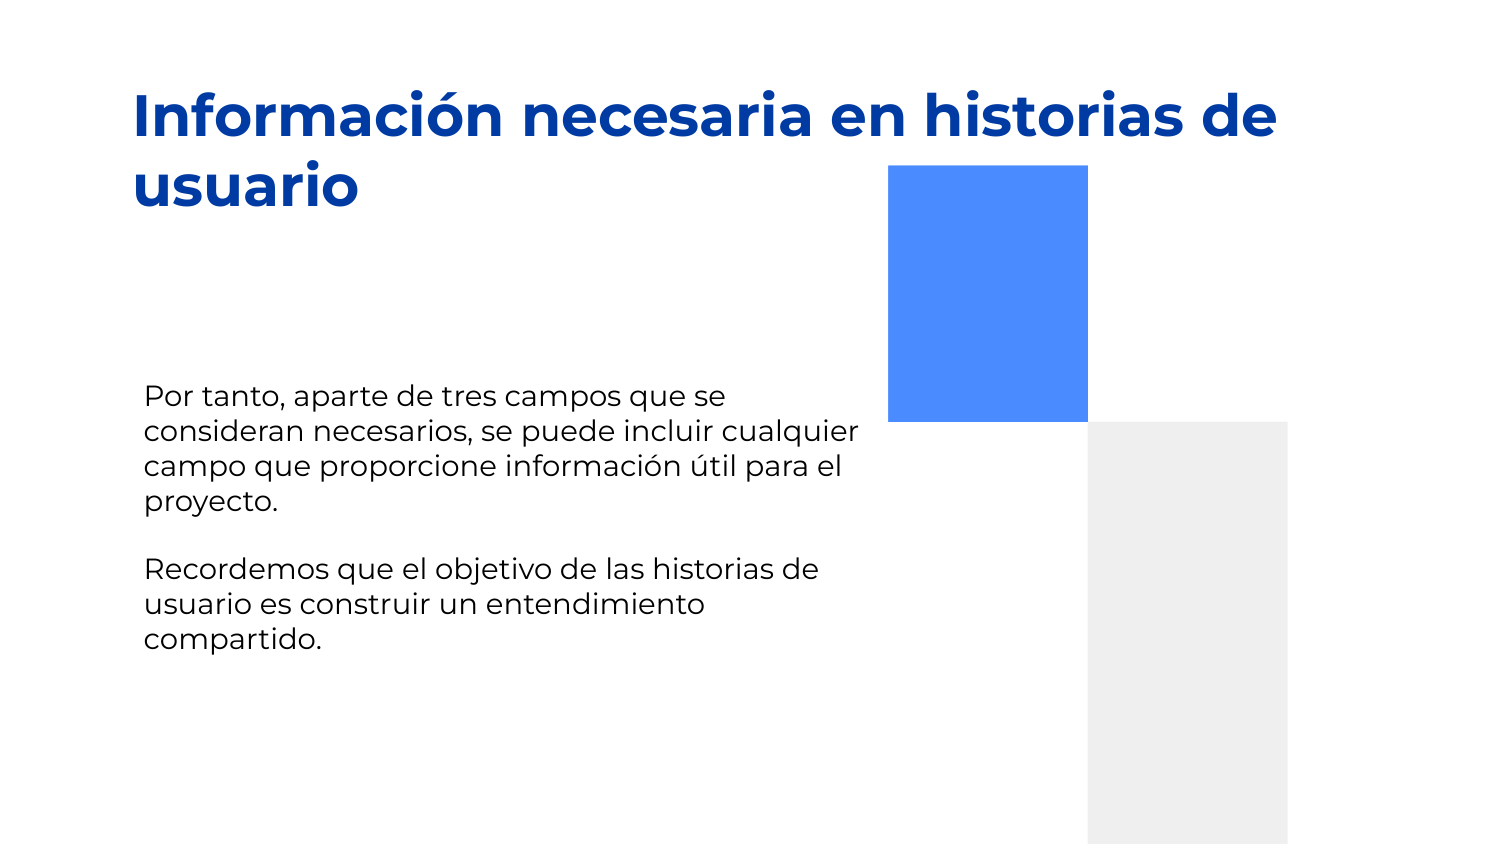

# Información necesaria en historias de usuario

Por tanto, aparte de tres campos que se consideran necesarios, se puede incluir cualquier campo que proporcione información útil para el proyecto.
Recordemos que el objetivo de las historias de usuario es construir un entendimiento compartido.